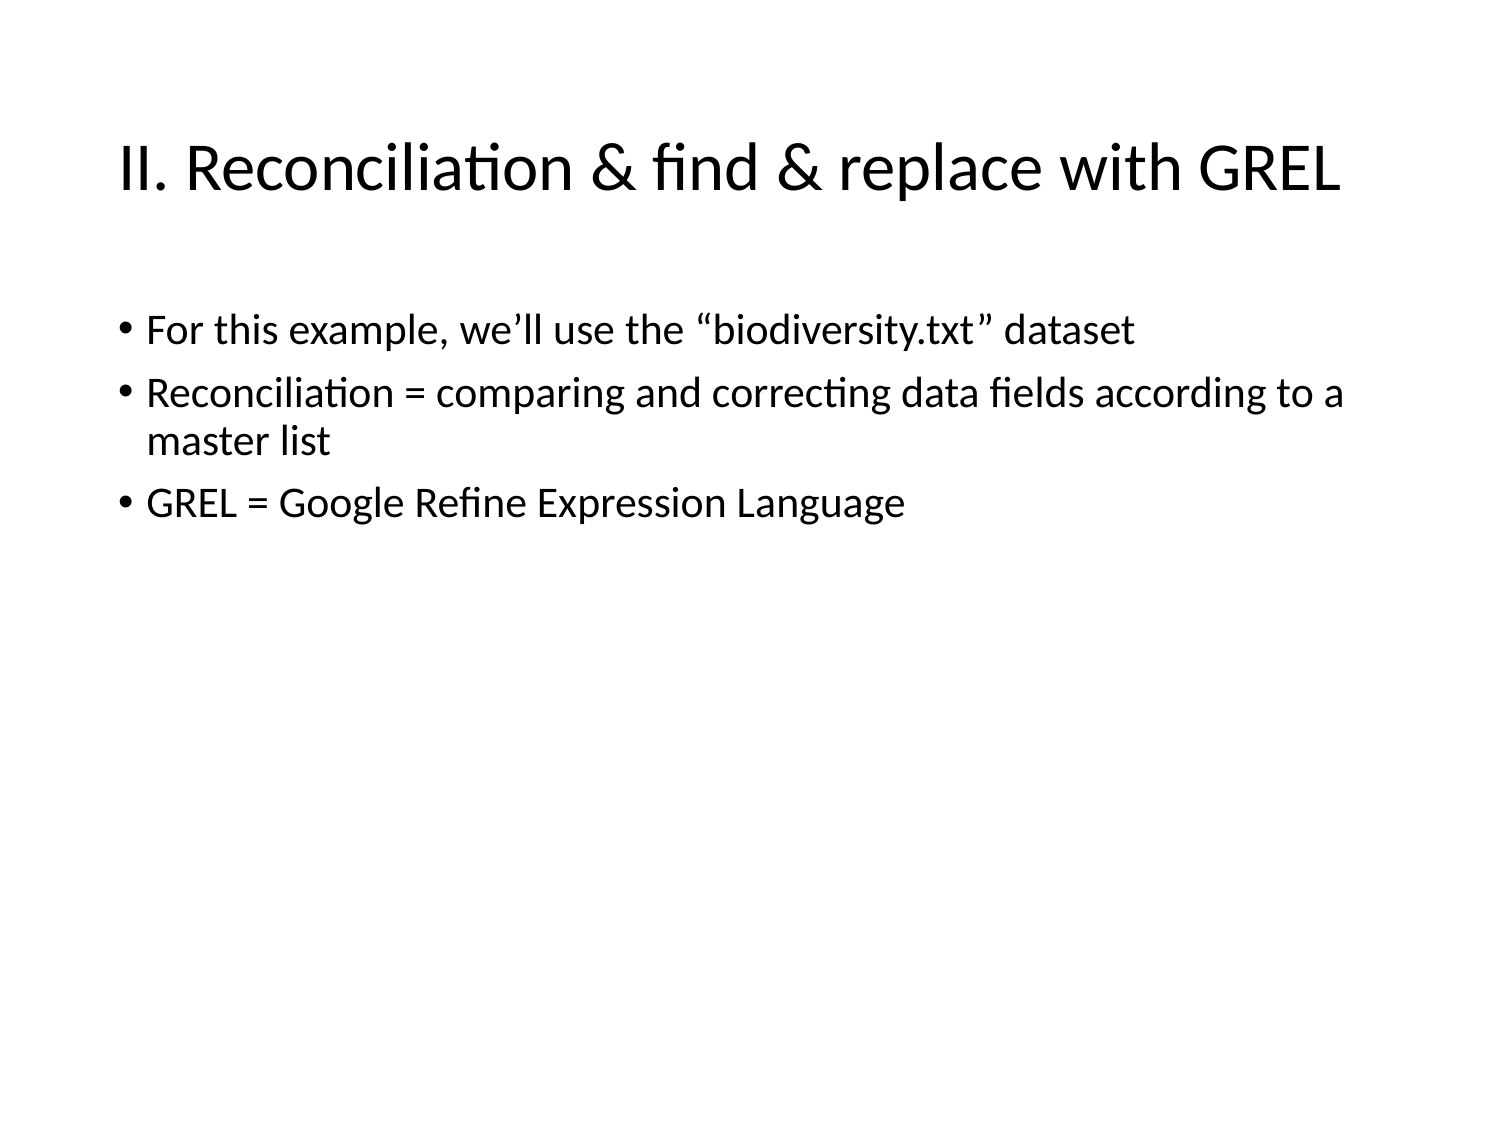

# II. Reconciliation & find & replace with GREL
For this example, we’ll use the “biodiversity.txt” dataset
Reconciliation = comparing and correcting data fields according to a master list
GREL = Google Refine Expression Language